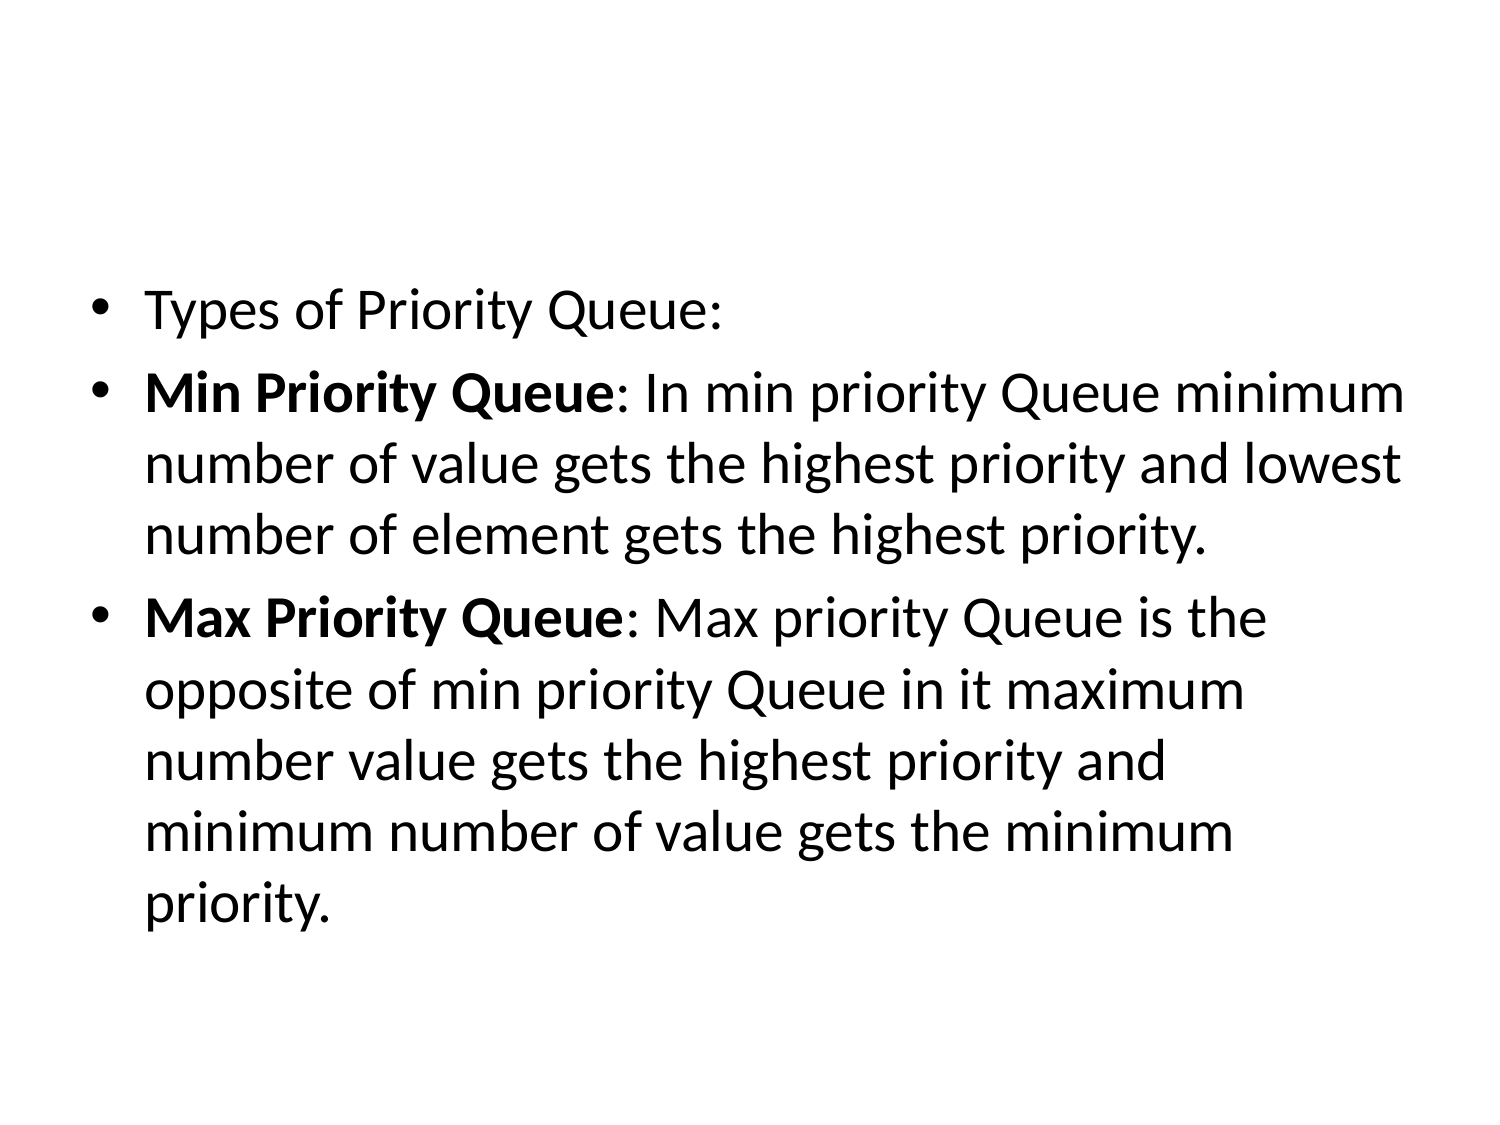

#
Types of Priority Queue:
Min Priority Queue: In min priority Queue minimum number of value gets the highest priority and lowest number of element gets the highest priority.
Max Priority Queue: Max priority Queue is the opposite of min priority Queue in it maximum number value gets the highest priority and minimum number of value gets the minimum priority.